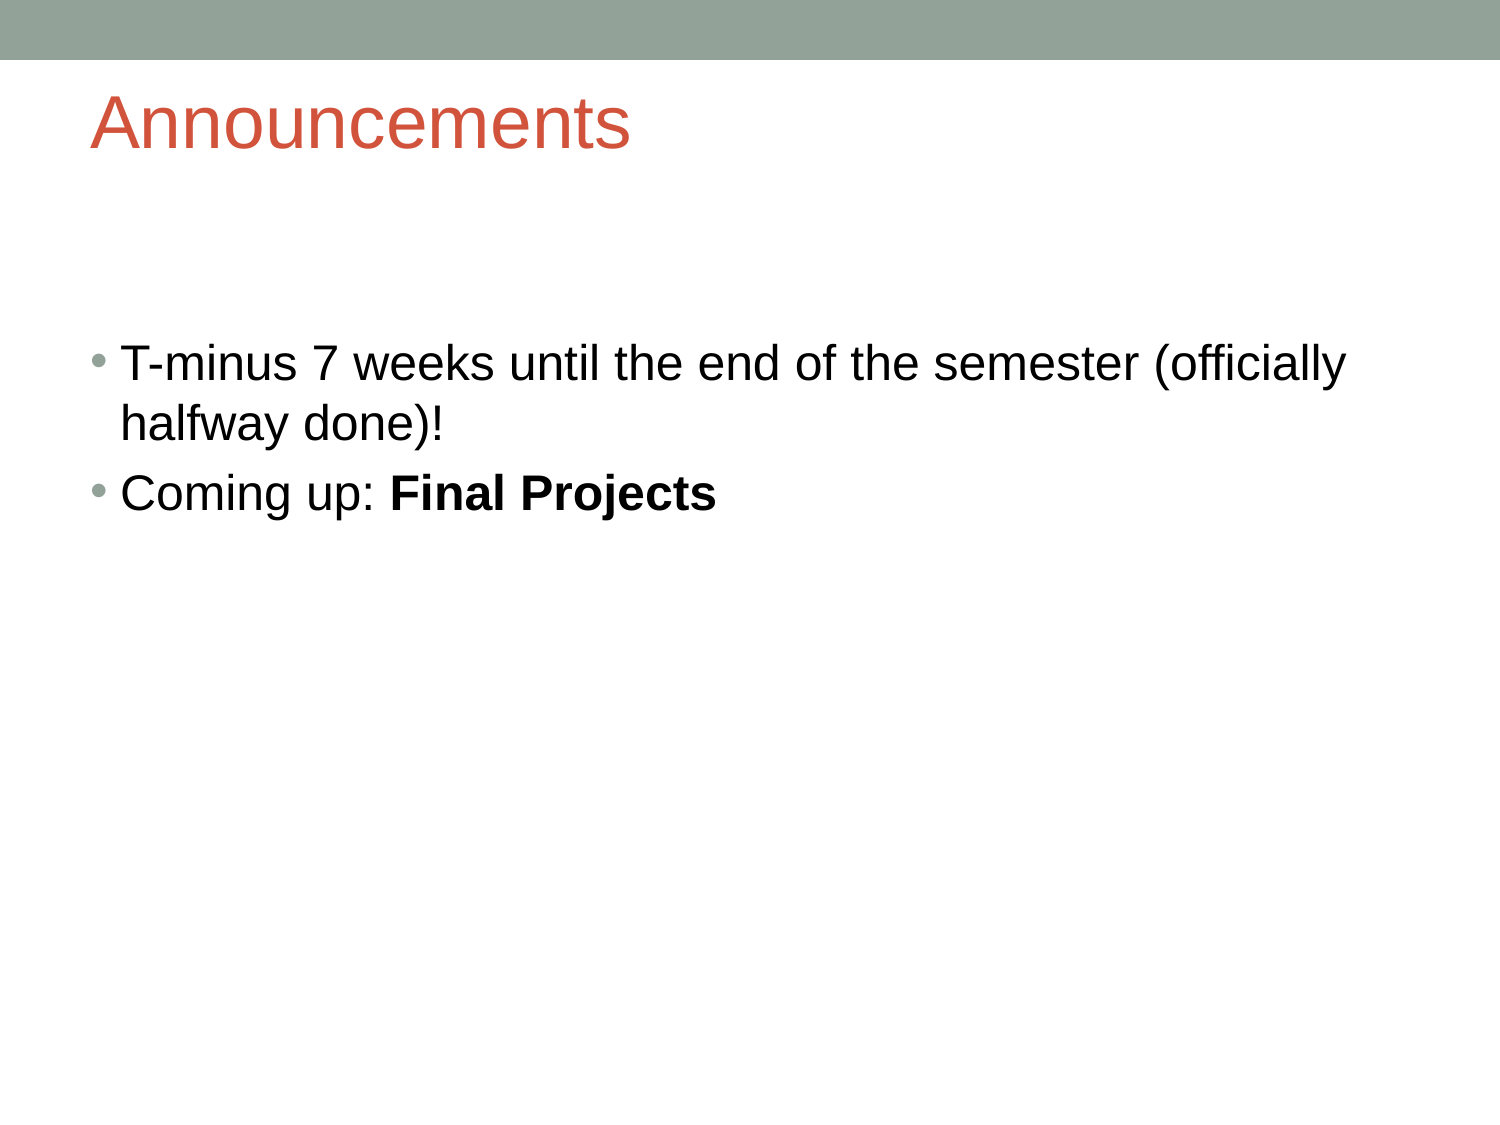

# Announcements

T-minus 7 weeks until the end of the semester (officially halfway done)!
Coming up: Final Projects